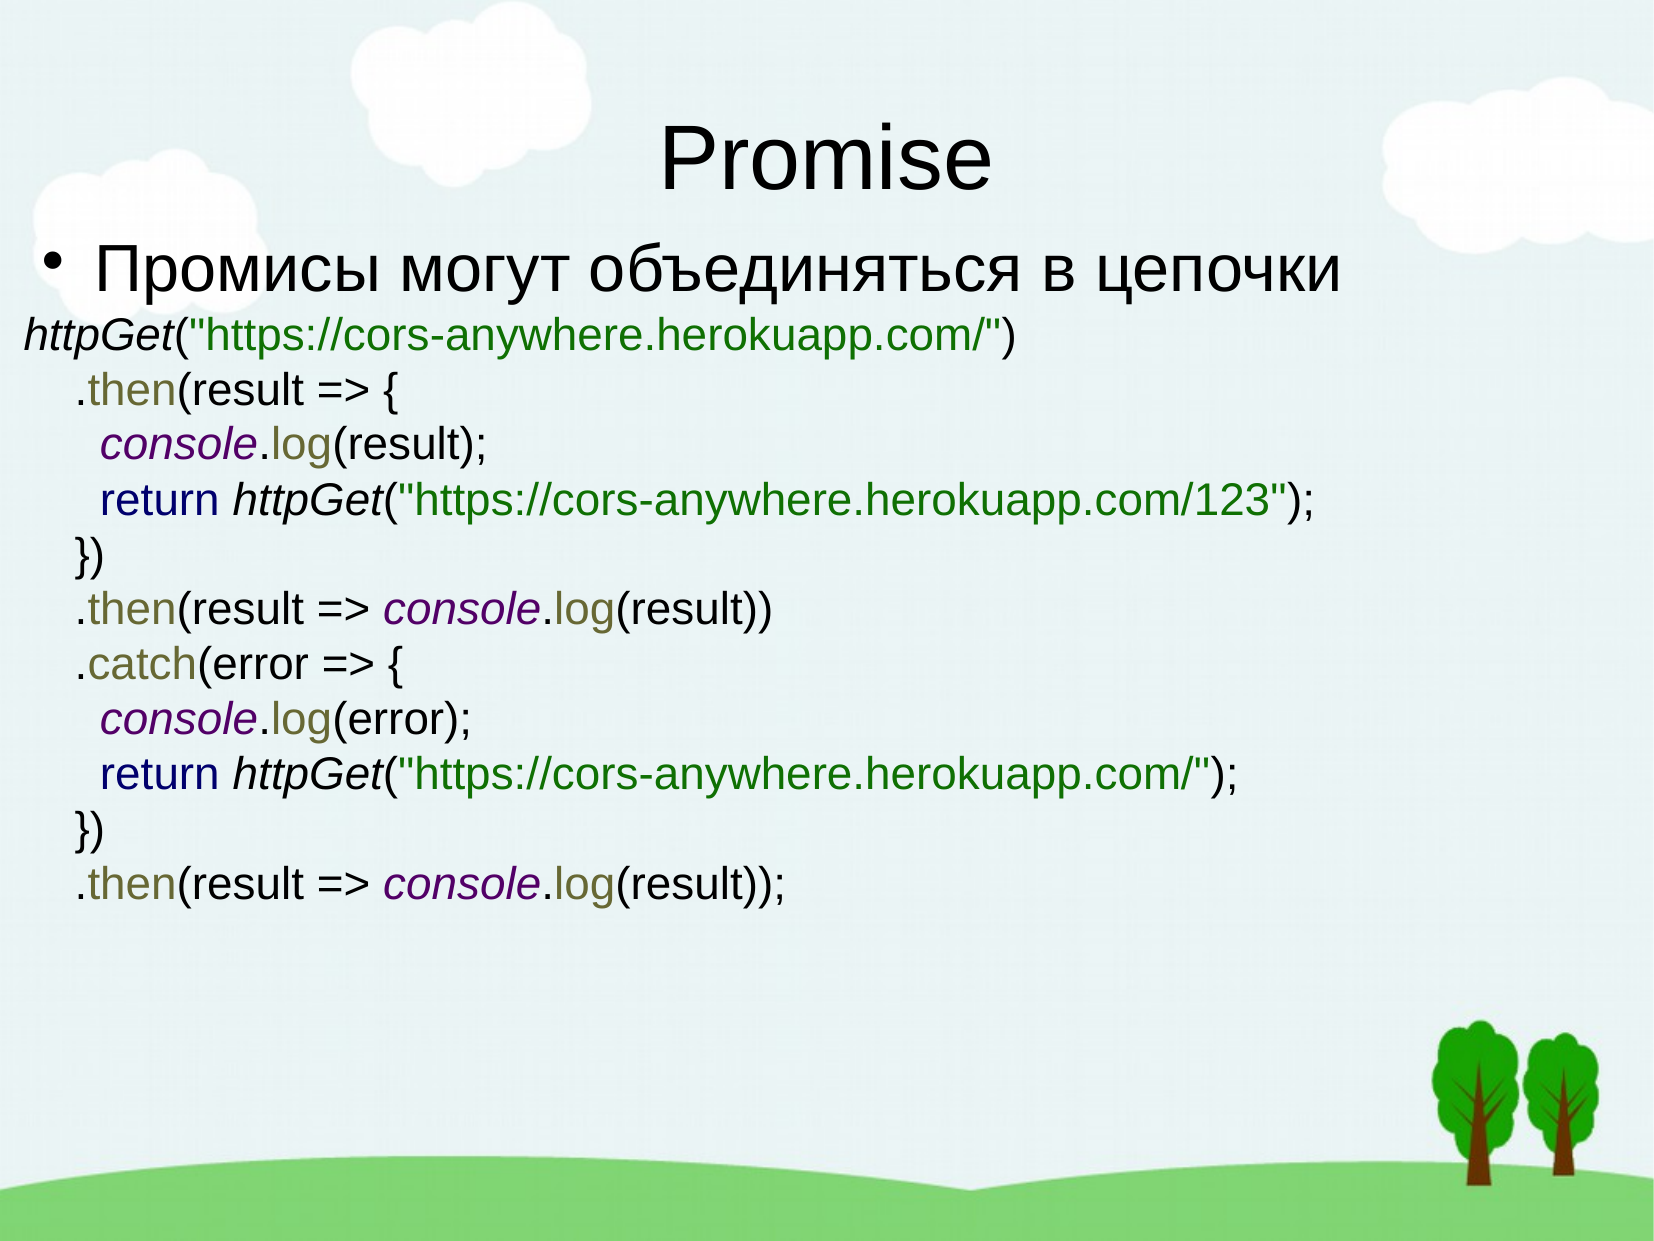

Promise
Промисы могут объединяться в цепочки
httpGet("https://cors-anywhere.herokuapp.com/")
    .then(result => {
      console.log(result);
      return httpGet("https://cors-anywhere.herokuapp.com/123");
    })
    .then(result => console.log(result))
    .catch(error => {
      console.log(error);
      return httpGet("https://cors-anywhere.herokuapp.com/");
    })
    .then(result => console.log(result));